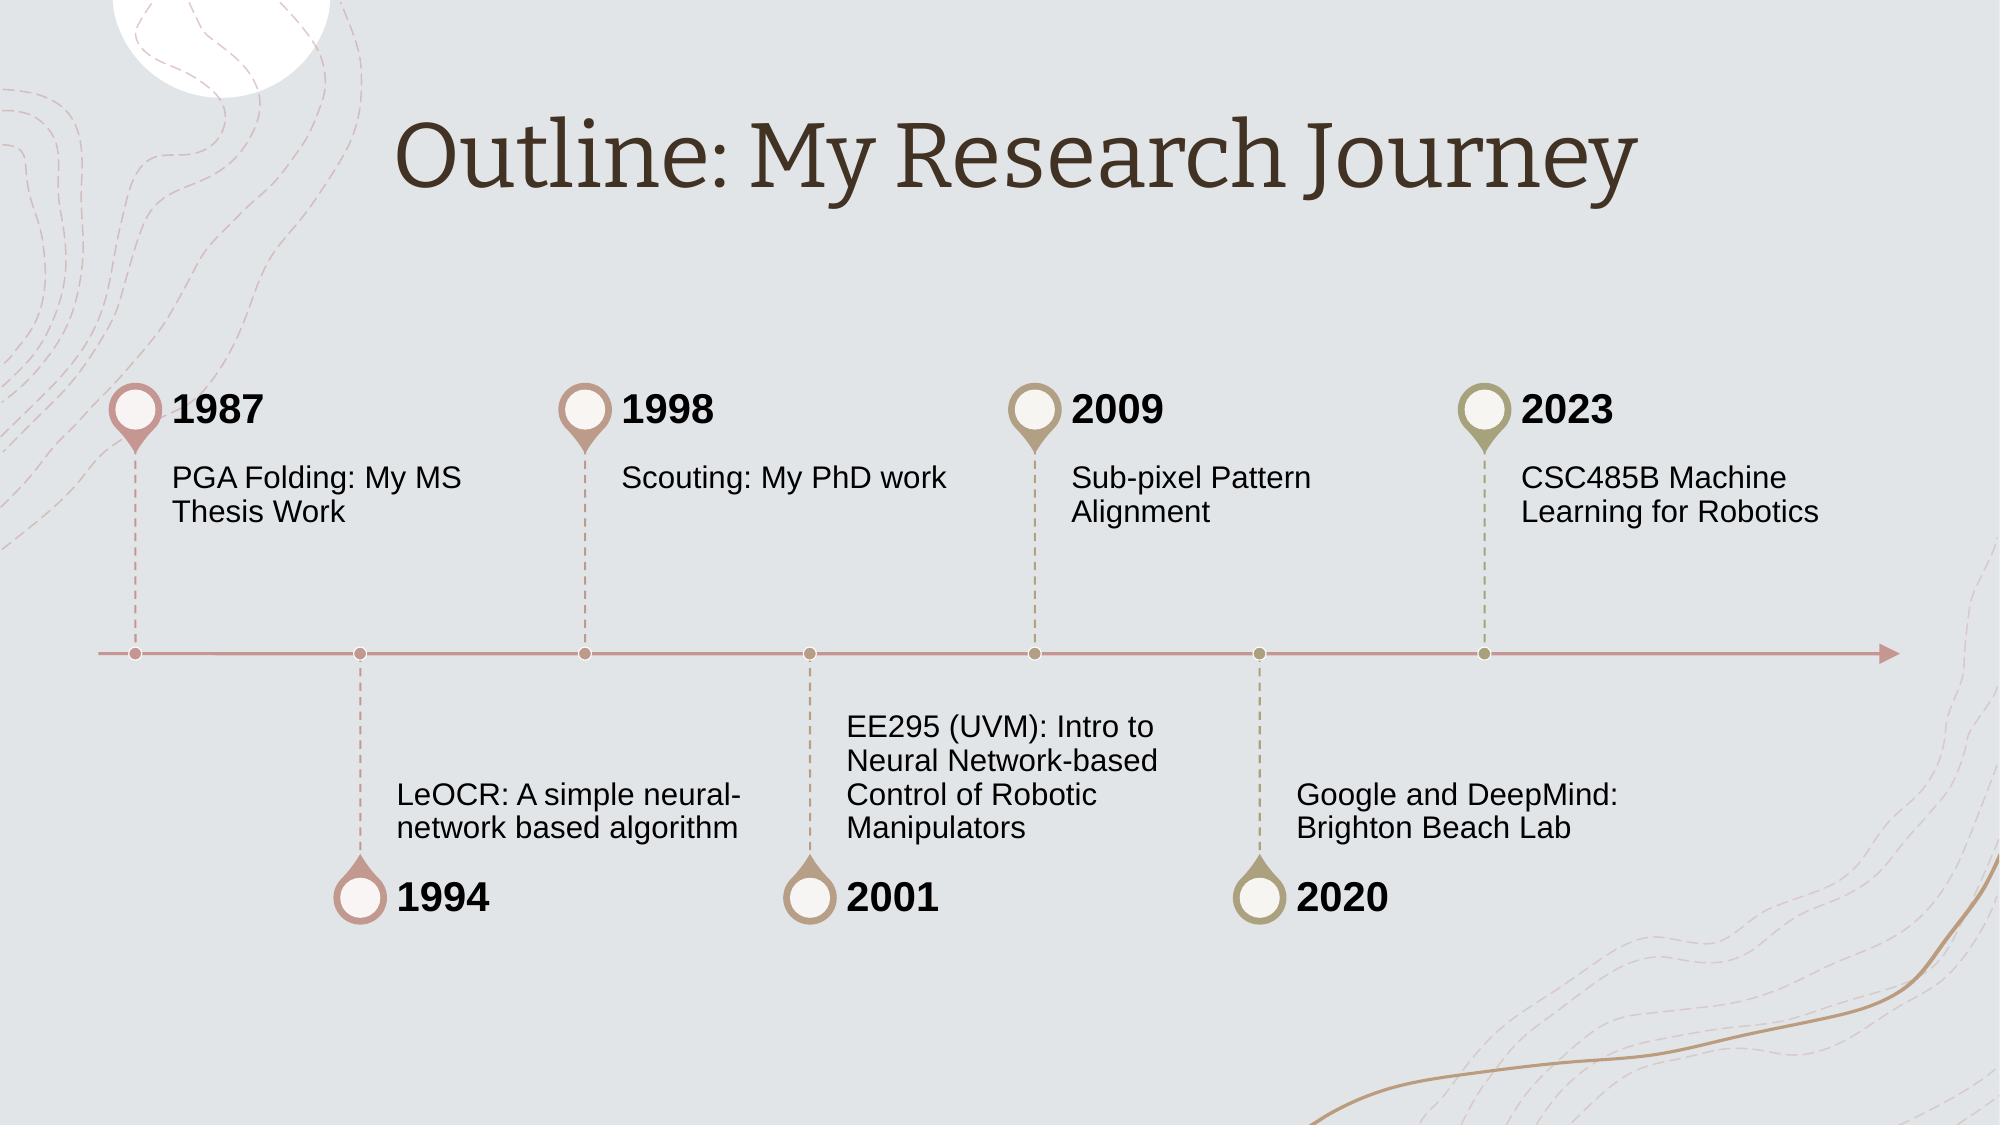

# Outline: My Research Journey
PGA Folding: My MS Thesis Work
1987
LeOCR: A simple neural-network based algorithm
1994
Scouting: My PhD work
1998
EE295 (UVM): Intro to Neural Network-based Control of Robotic Manipulators
2001
Sub-pixel Pattern Alignment
2009
Google and DeepMind: Brighton Beach Lab
2020
CSC485B Machine Learning for Robotics
2023